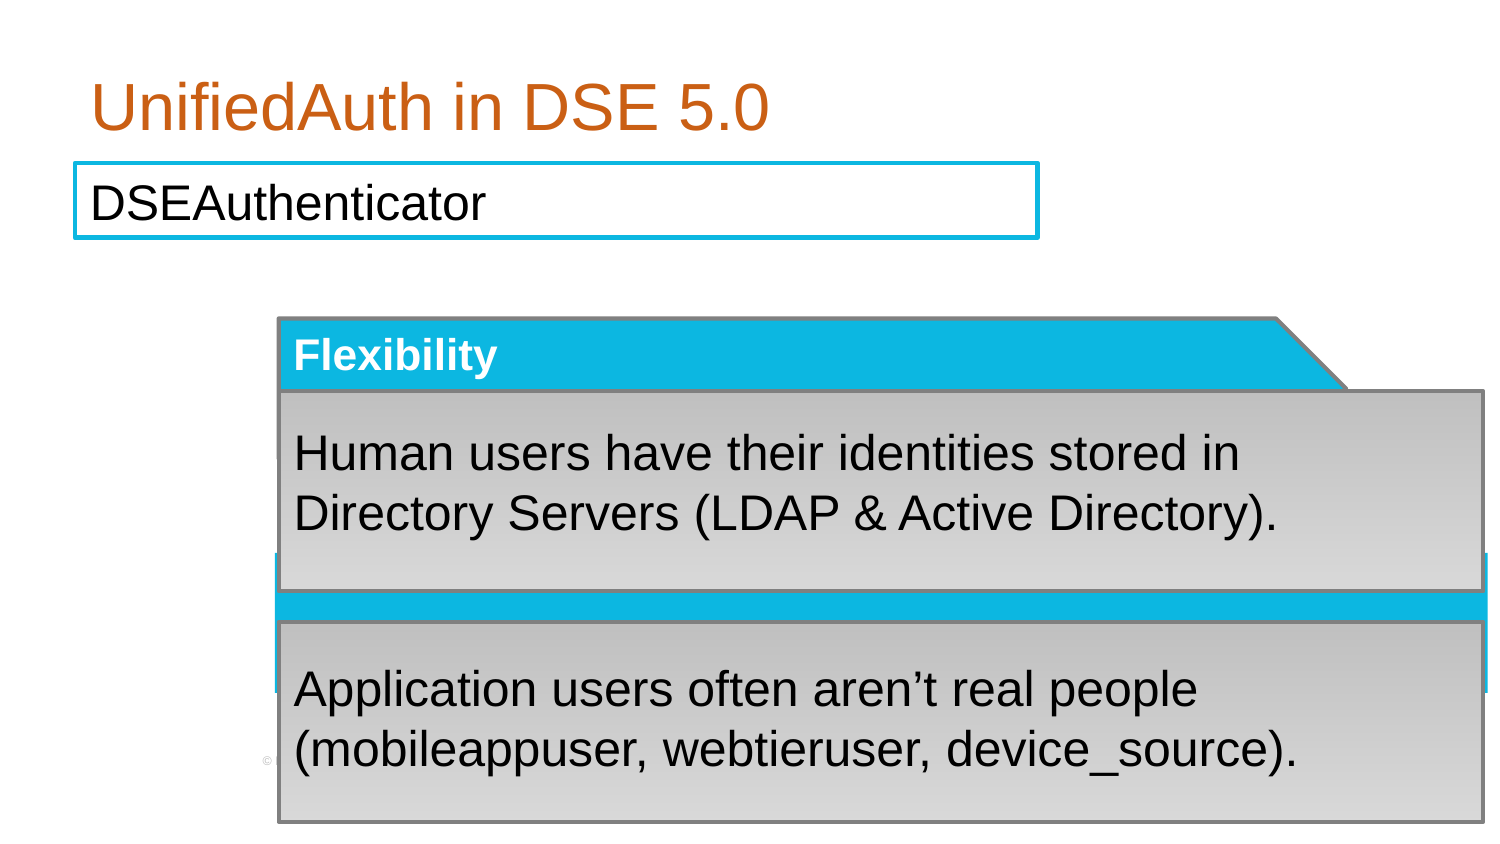

# UnifiedAuth in DSE 5.0
DSEAuthenticator

Human users have their identities stored in Directory Servers (LDAP & Active Directory).

Application users often aren’t real people (mobileappuser, webtieruser, device_source).
Flexibility
© DataStax, All Rights Reserved.
39